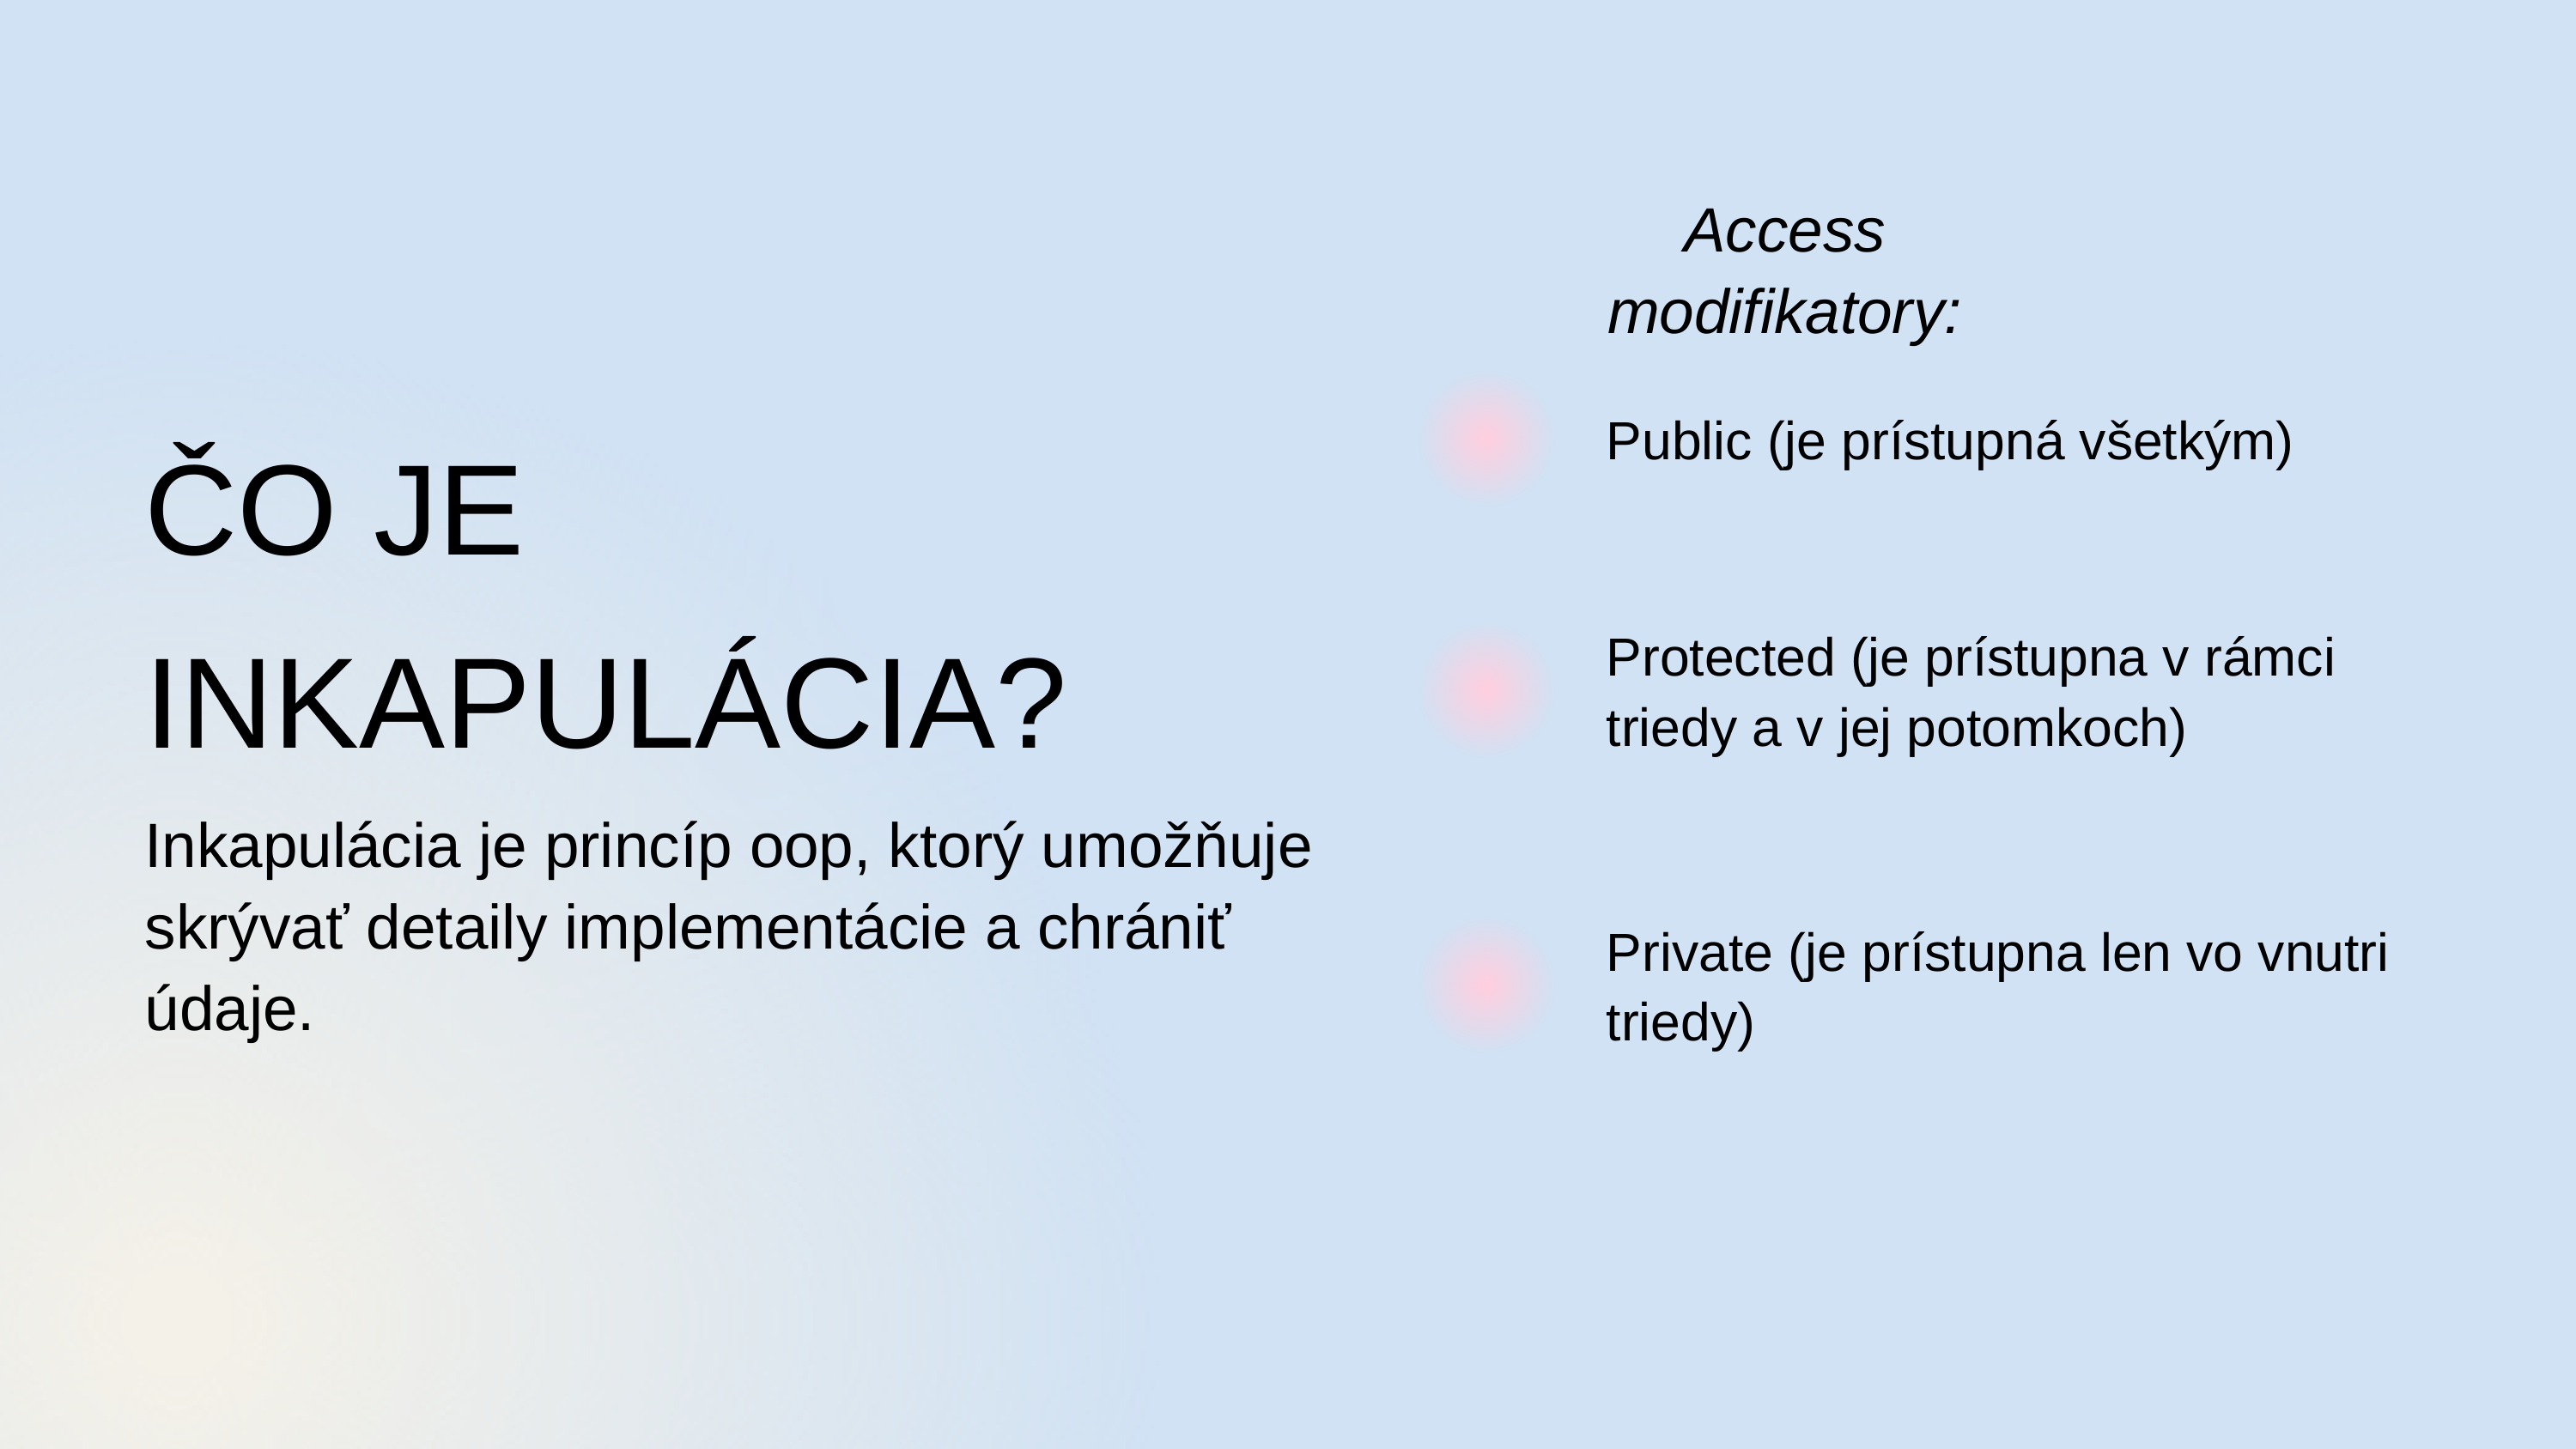

Access modifikatory:

Public (je prístupná všetkým)
ČO JE INKAPULÁCIA?
Inkapulácia je princíp oop, ktorý umožňuje skrývať detaily implementácie a chrániť údaje.

Protected (je prístupna v rámci triedy a v jej potomkoch)

Private (je prístupna len vo vnutri triedy)